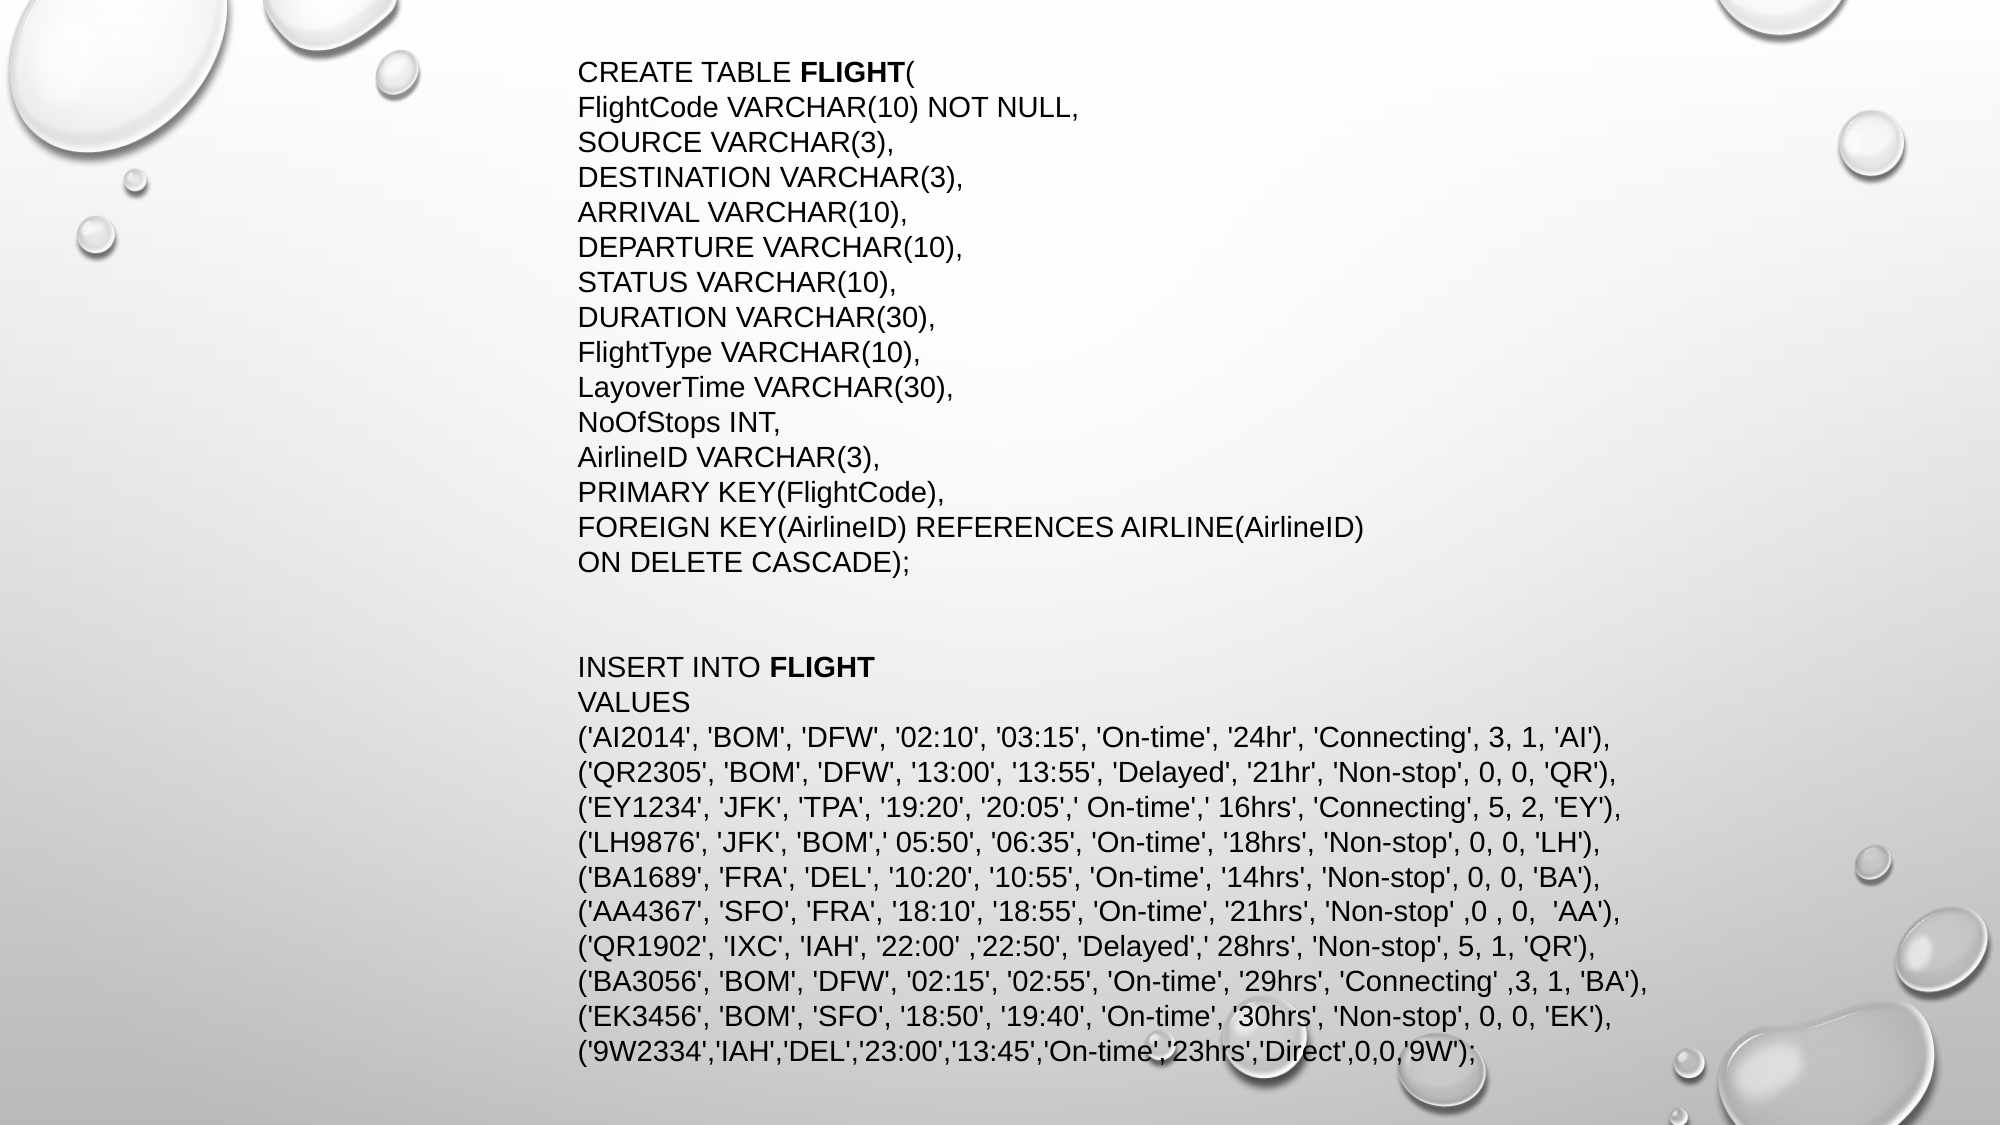

CREATE TABLE FLIGHT(
FlightCode VARCHAR(10) NOT NULL,
SOURCE VARCHAR(3),
DESTINATION VARCHAR(3),
ARRIVAL VARCHAR(10),
DEPARTURE VARCHAR(10),
STATUS VARCHAR(10),
DURATION VARCHAR(30),
FlightType VARCHAR(10),
LayoverTime VARCHAR(30),
NoOfStops INT,
AirlineID VARCHAR(3),
PRIMARY KEY(FlightCode),
FOREIGN KEY(AirlineID) REFERENCES AIRLINE(AirlineID)
ON DELETE CASCADE);

INSERT INTO FLIGHT
VALUES
('AI2014', 'BOM', 'DFW', '02:10', '03:15', 'On-time', '24hr', 'Connecting', 3, 1, 'AI'),
('QR2305', 'BOM', 'DFW', '13:00', '13:55', 'Delayed', '21hr', 'Non-stop', 0, 0, 'QR'),
('EY1234', 'JFK', 'TPA', '19:20', '20:05',' On-time',' 16hrs', 'Connecting', 5, 2, 'EY'),
('LH9876', 'JFK', 'BOM',' 05:50', '06:35', 'On-time', '18hrs', 'Non-stop', 0, 0, 'LH'),
('BA1689', 'FRA', 'DEL', '10:20', '10:55', 'On-time', '14hrs', 'Non-stop', 0, 0, 'BA'),
('AA4367', 'SFO', 'FRA', '18:10', '18:55', 'On-time', '21hrs', 'Non-stop' ,0 , 0,  'AA'),
('QR1902', 'IXC', 'IAH', '22:00' ,'22:50', 'Delayed',' 28hrs', 'Non-stop', 5, 1, 'QR'),
('BA3056', 'BOM', 'DFW', '02:15', '02:55', 'On-time', '29hrs', 'Connecting' ,3, 1, 'BA'),
('EK3456', 'BOM', 'SFO', '18:50', '19:40', 'On-time', '30hrs', 'Non-stop', 0, 0, 'EK'),
('9W2334','IAH','DEL','23:00','13:45','On-time','23hrs','Direct',0,0,'9W');